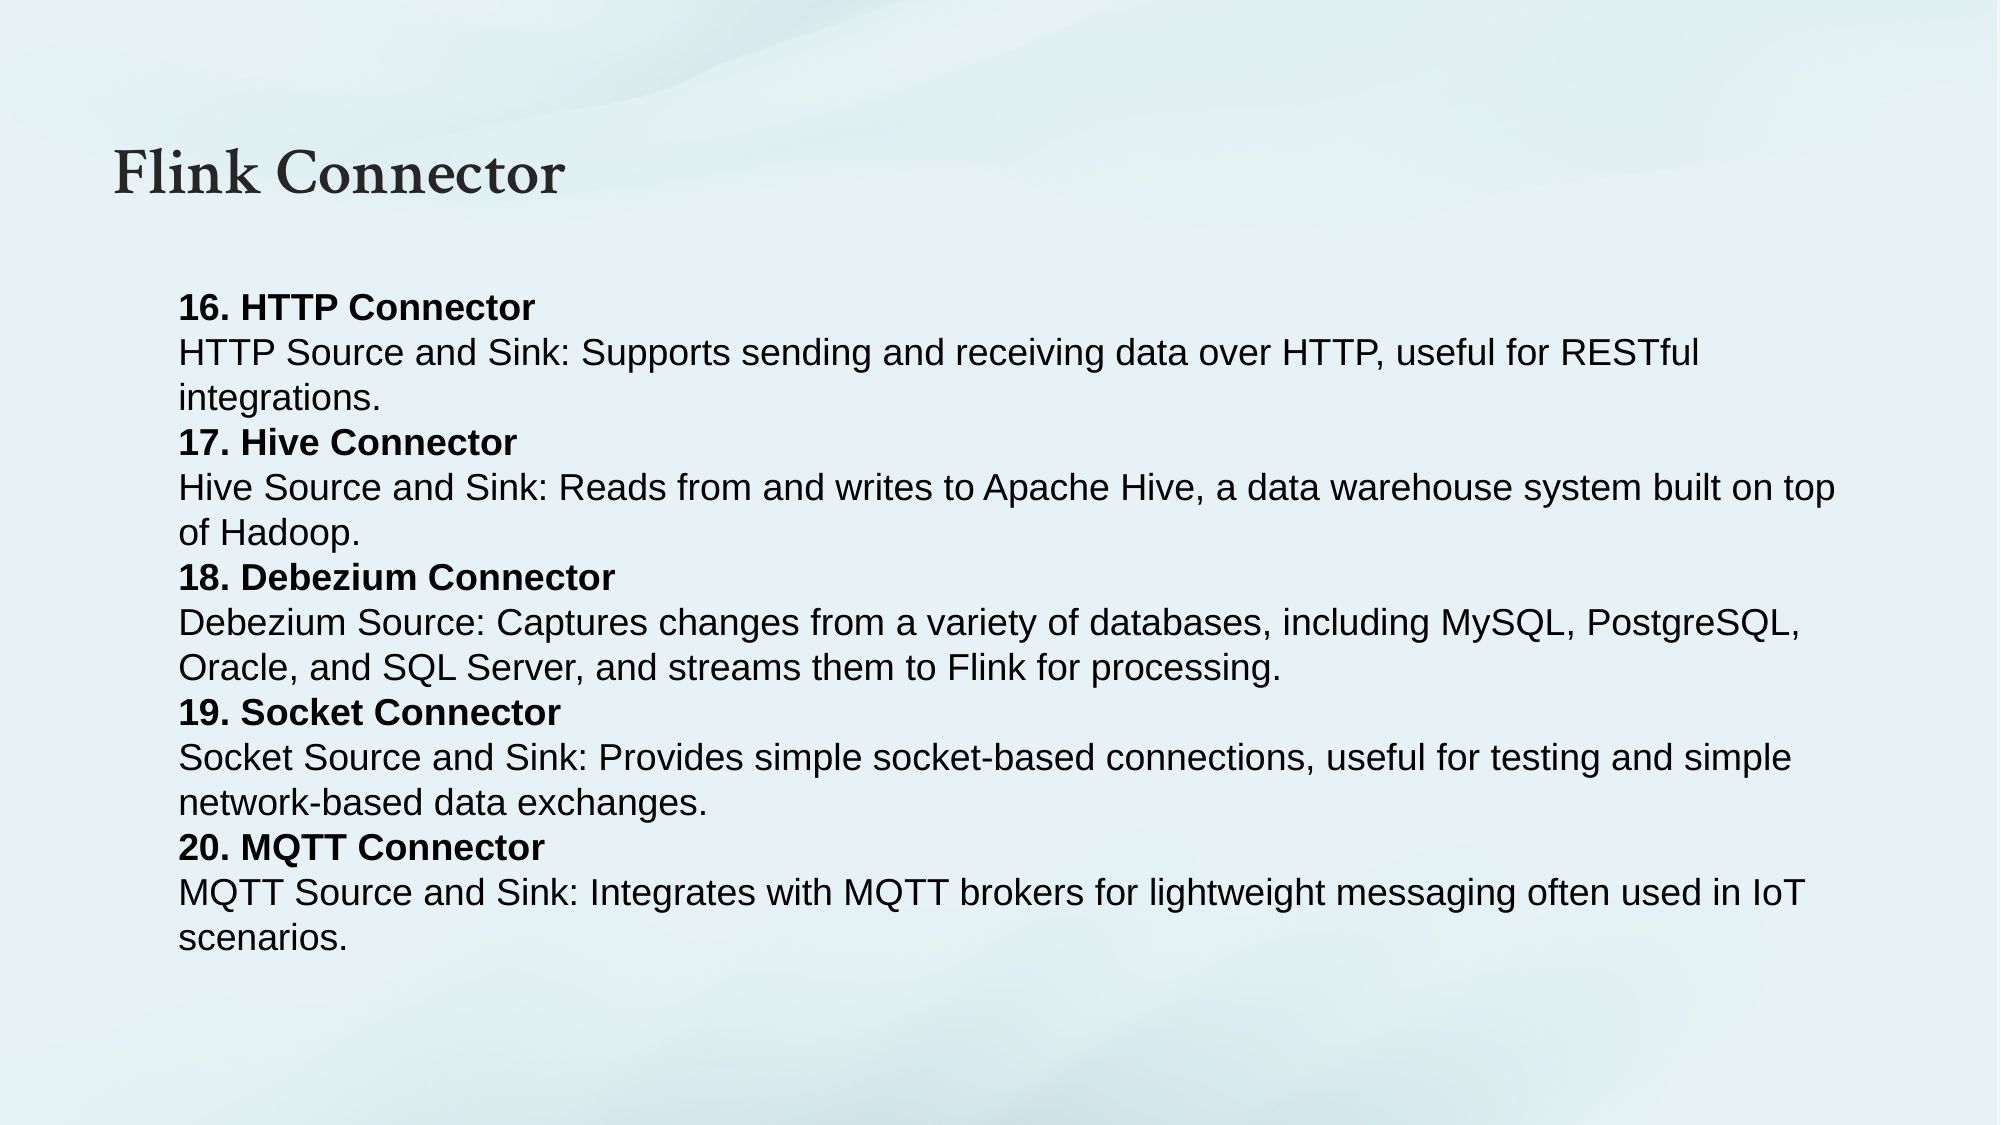

# Flink Connector
16. HTTP Connector
HTTP Source and Sink: Supports sending and receiving data over HTTP, useful for RESTful integrations.
17. Hive Connector
Hive Source and Sink: Reads from and writes to Apache Hive, a data warehouse system built on top of Hadoop.
18. Debezium Connector
Debezium Source: Captures changes from a variety of databases, including MySQL, PostgreSQL, Oracle, and SQL Server, and streams them to Flink for processing.
19. Socket Connector
Socket Source and Sink: Provides simple socket-based connections, useful for testing and simple network-based data exchanges.
20. MQTT Connector
MQTT Source and Sink: Integrates with MQTT brokers for lightweight messaging often used in IoT scenarios.